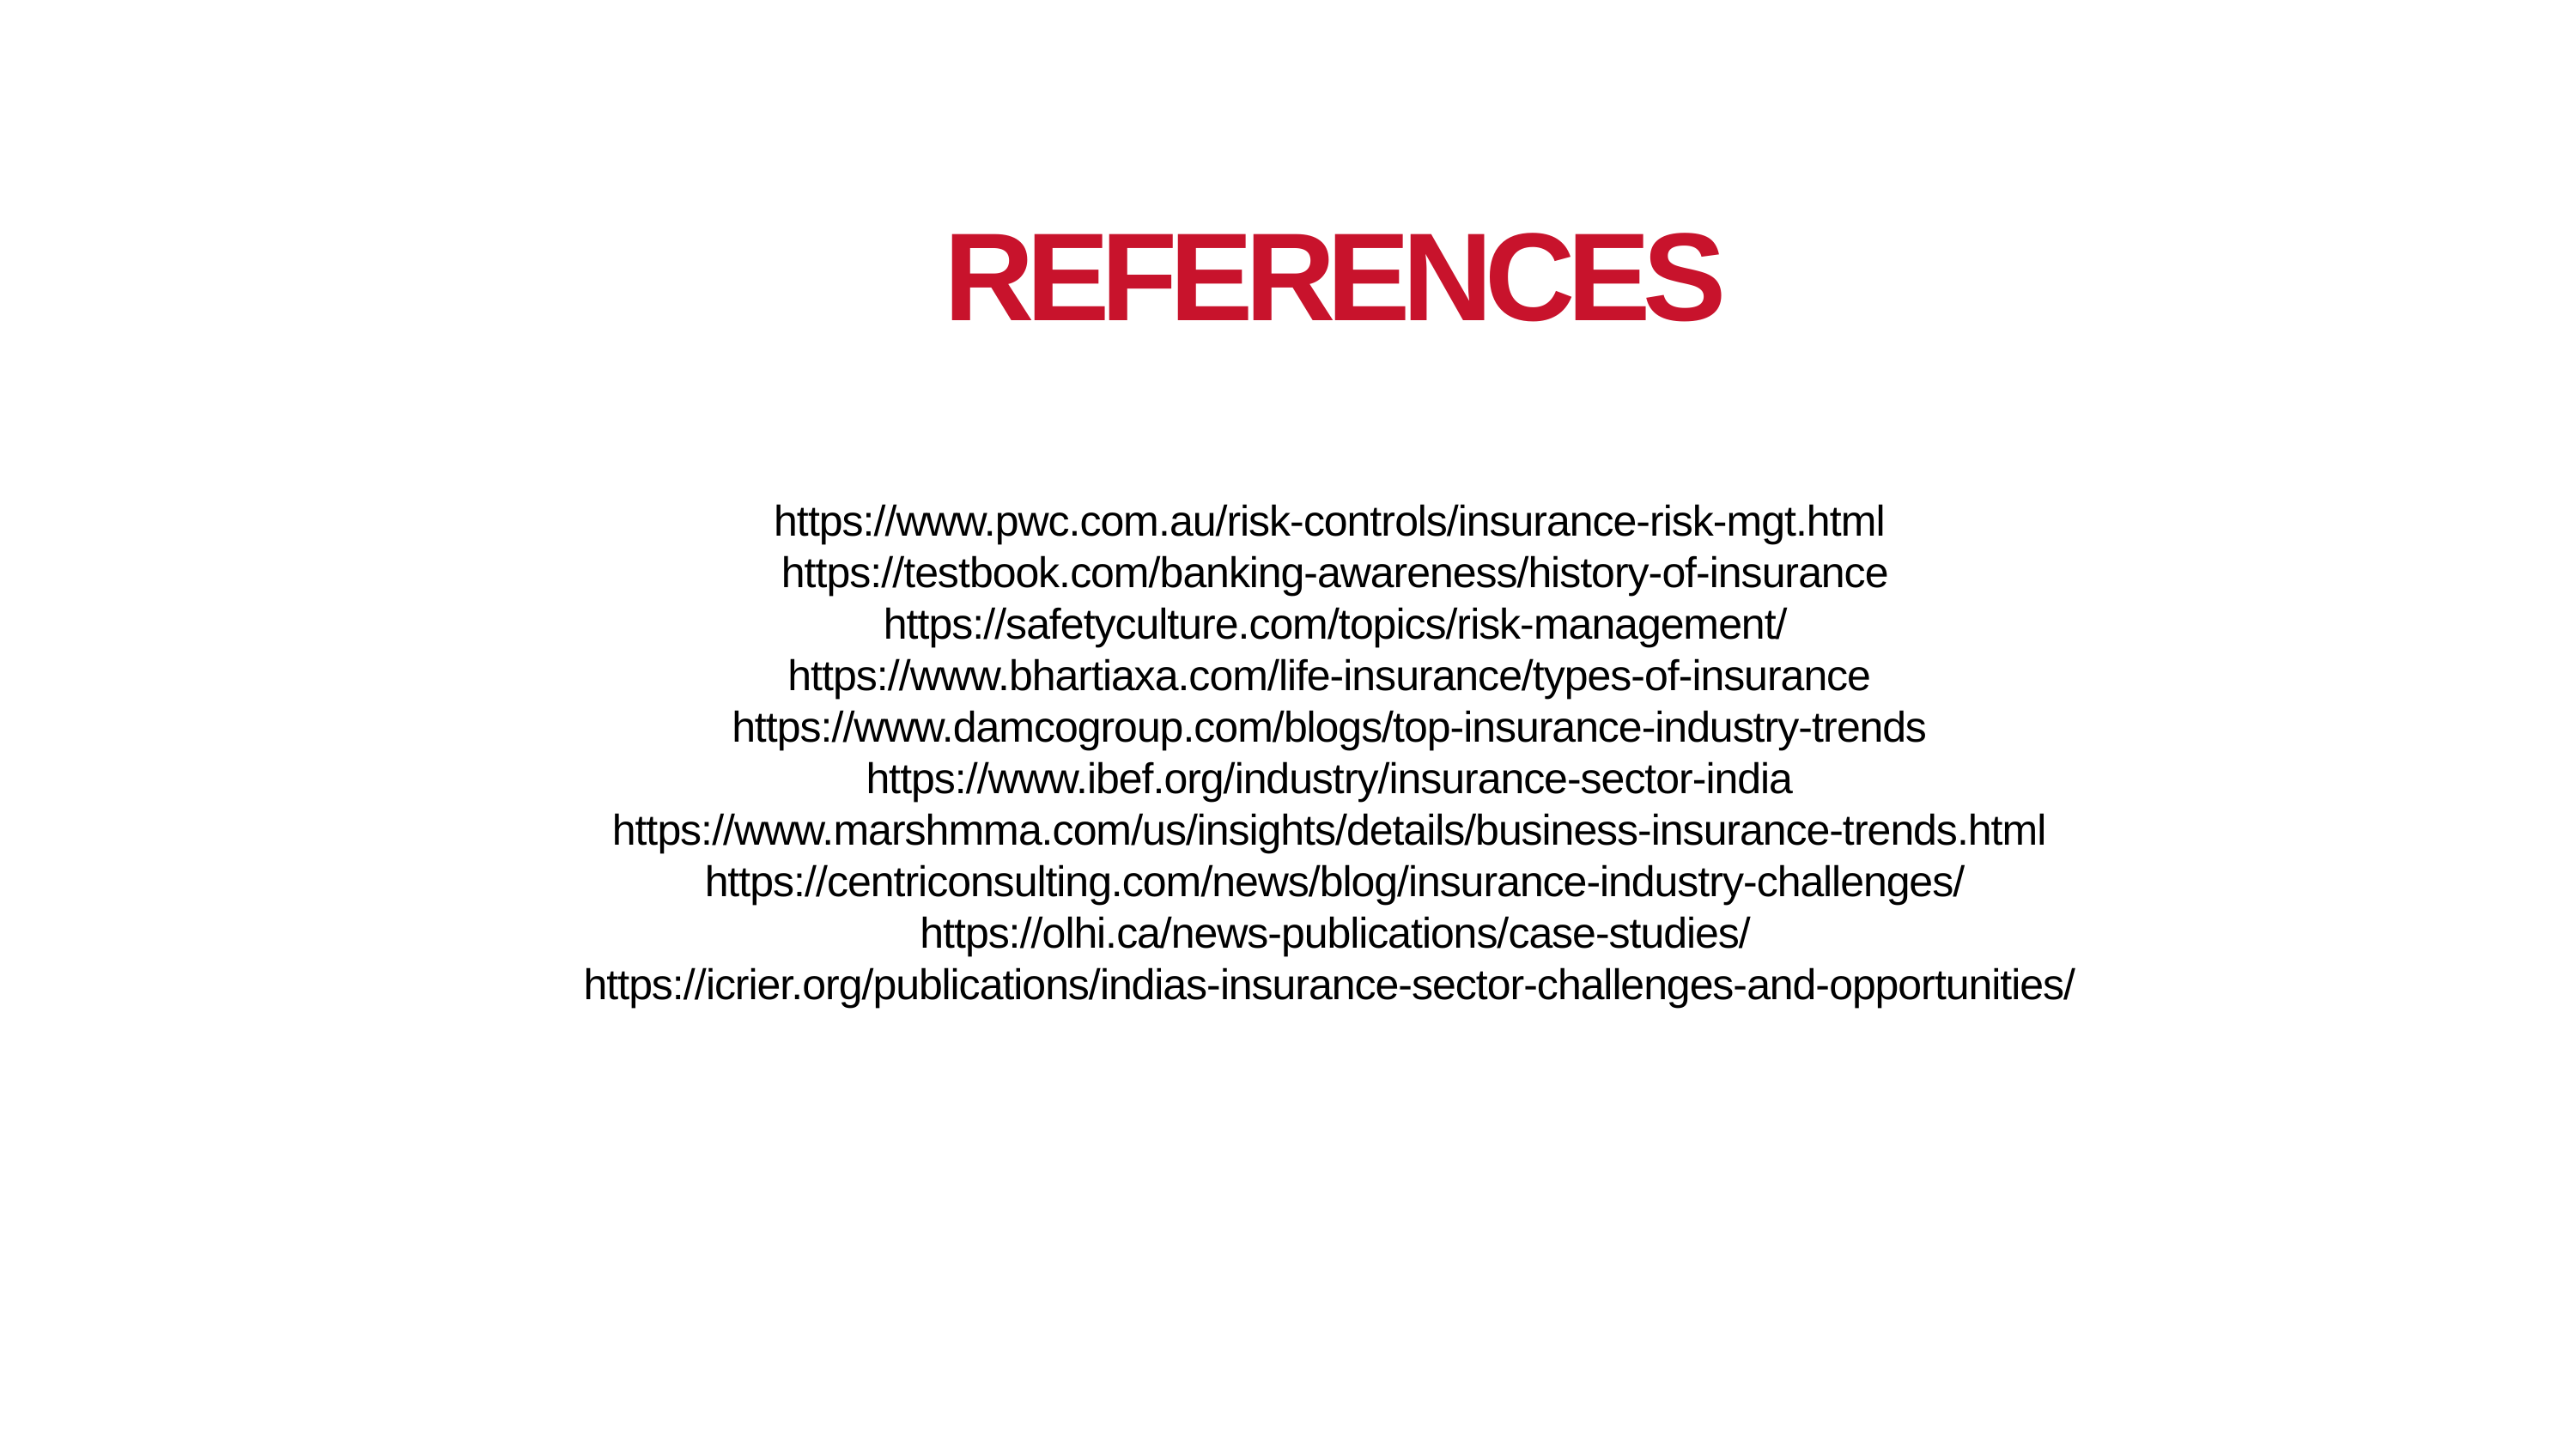

REFERENCES
https://www.pwc.com.au/risk-controls/insurance-risk-mgt.html
https://testbook.com/banking-awareness/history-of-insurance
 https://safetyculture.com/topics/risk-management/
https://www.bhartiaxa.com/life-insurance/types-of-insurance
https://www.damcogroup.com/blogs/top-insurance-industry-trends
https://www.ibef.org/industry/insurance-sector-india
https://www.marshmma.com/us/insights/details/business-insurance-trends.html
https://centriconsulting.com/news/blog/insurance-industry-challenges/
 https://olhi.ca/news-publications/case-studies/
https://icrier.org/publications/indias-insurance-sector-challenges-and-opportunities/